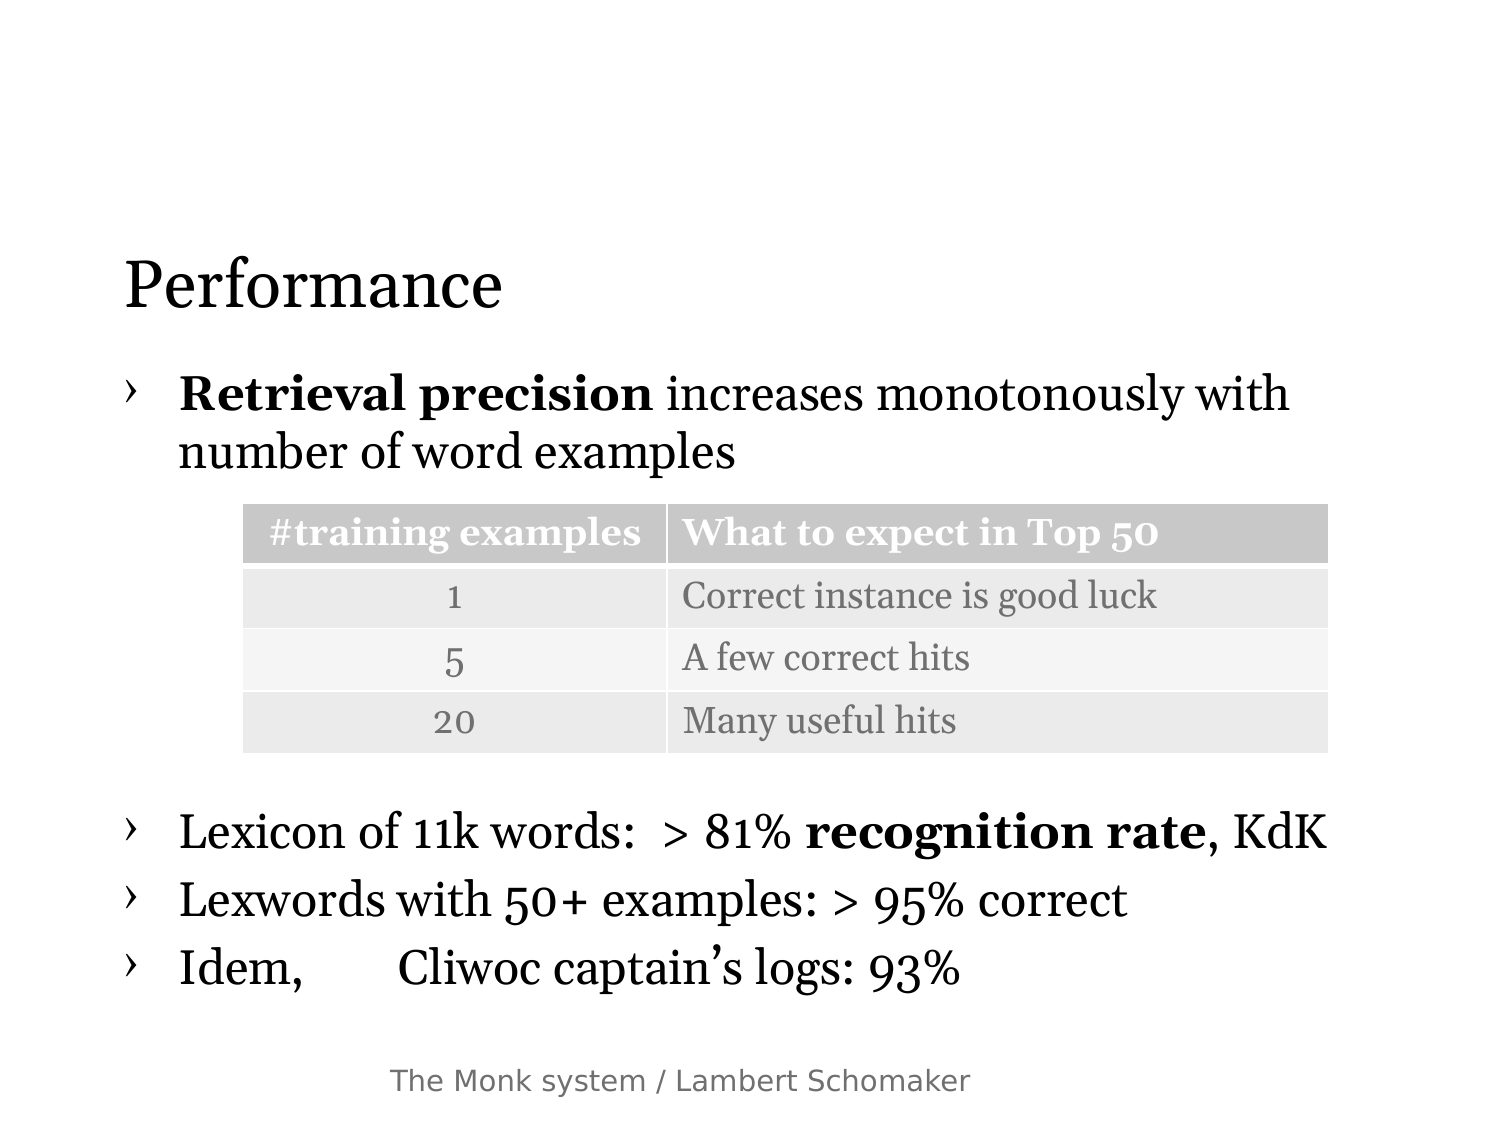

# Performance
Retrieval precision increases monotonously with number of word examples

Lexicon of 11k words:  > 81% recognition rate, KdK
Lexwords with 50+ examples: > 95% correct
Idem,        Cliwoc captain’s logs: 93%

| #training examples | What to expect in Top 50 |
| --- | --- |
| 1 | Correct instance is good luck |
| 5 | A few correct hits |
| 20 | Many useful hits |
The Monk system / Lambert Schomaker